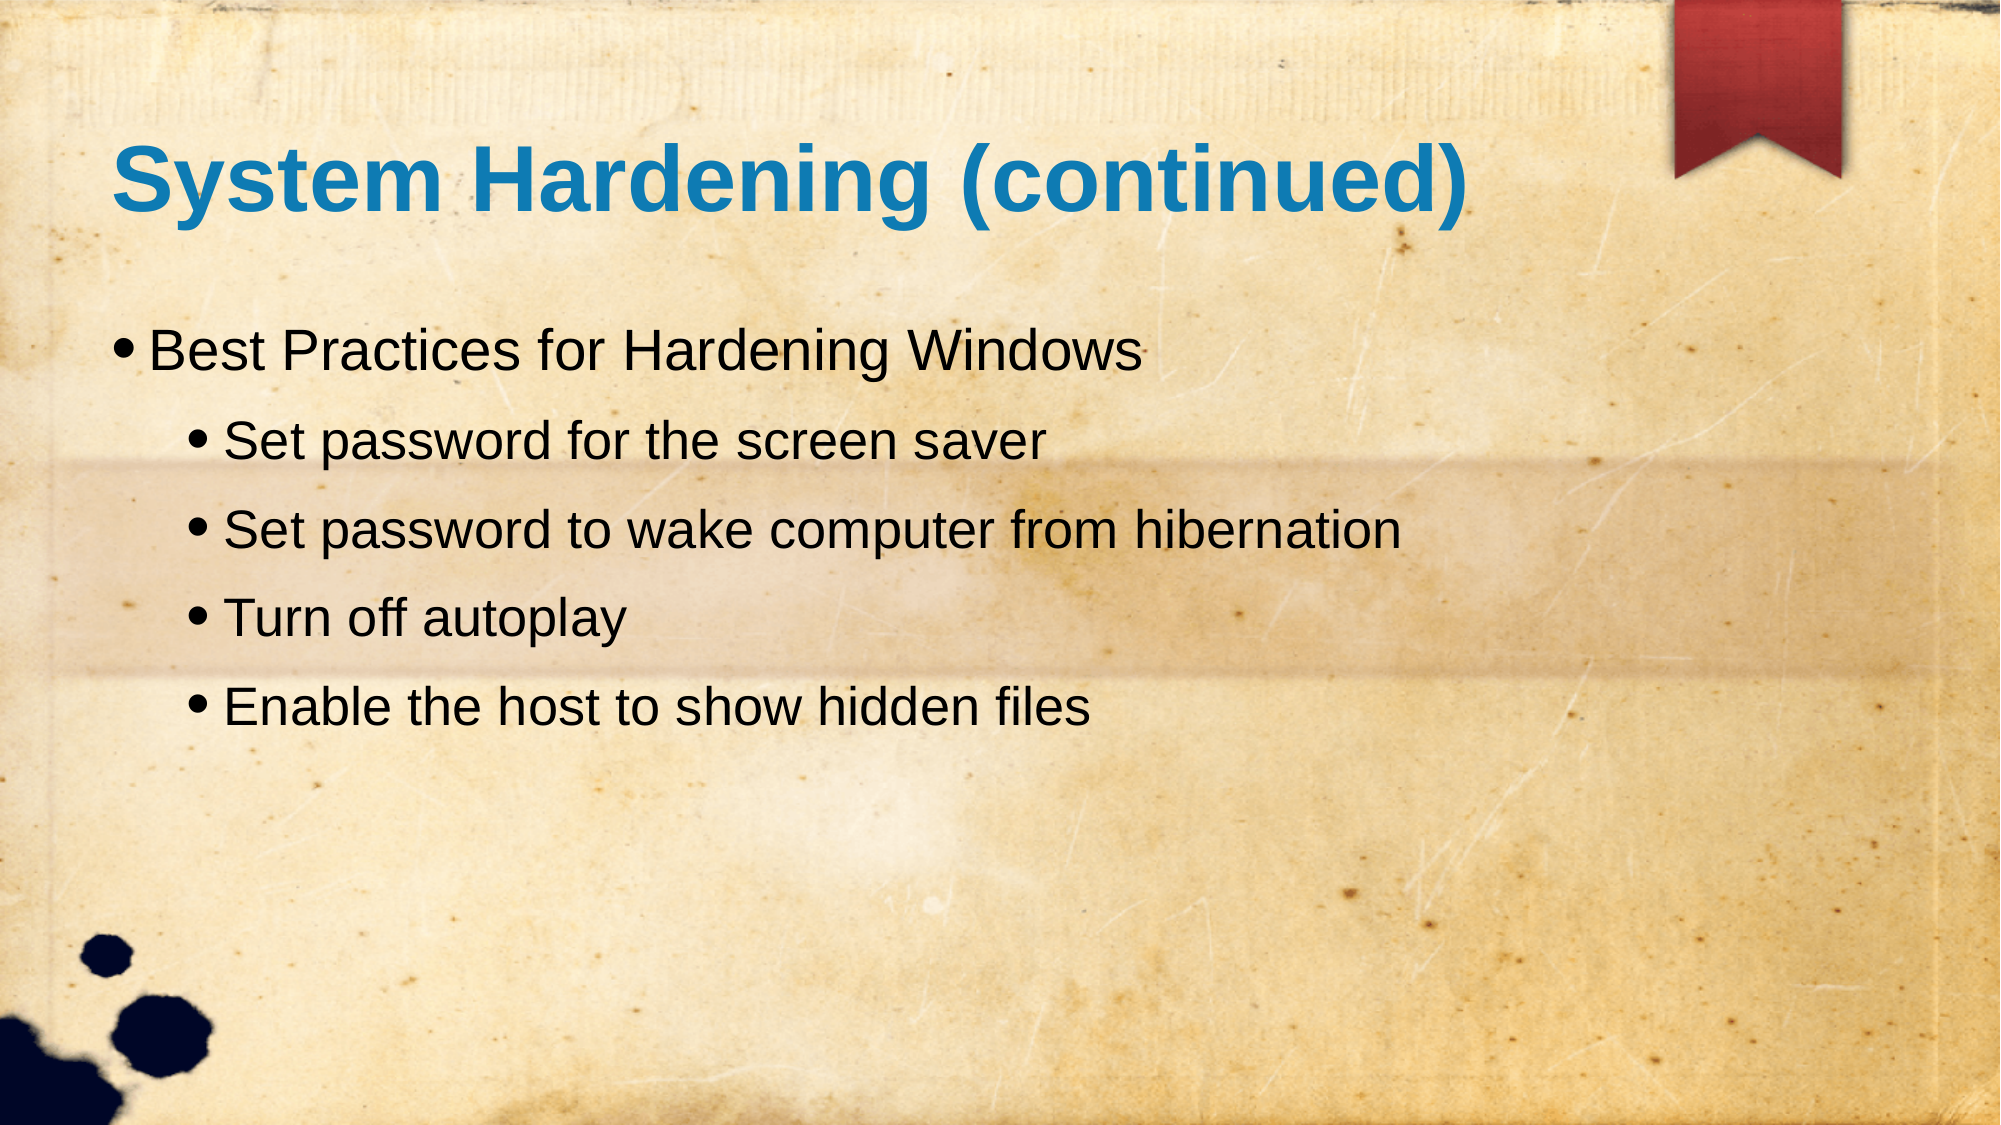

System Hardening (continued)
Best Practices for Hardening Windows
Set password for the screen saver
Set password to wake computer from hibernation
Turn off autoplay
Enable the host to show hidden files